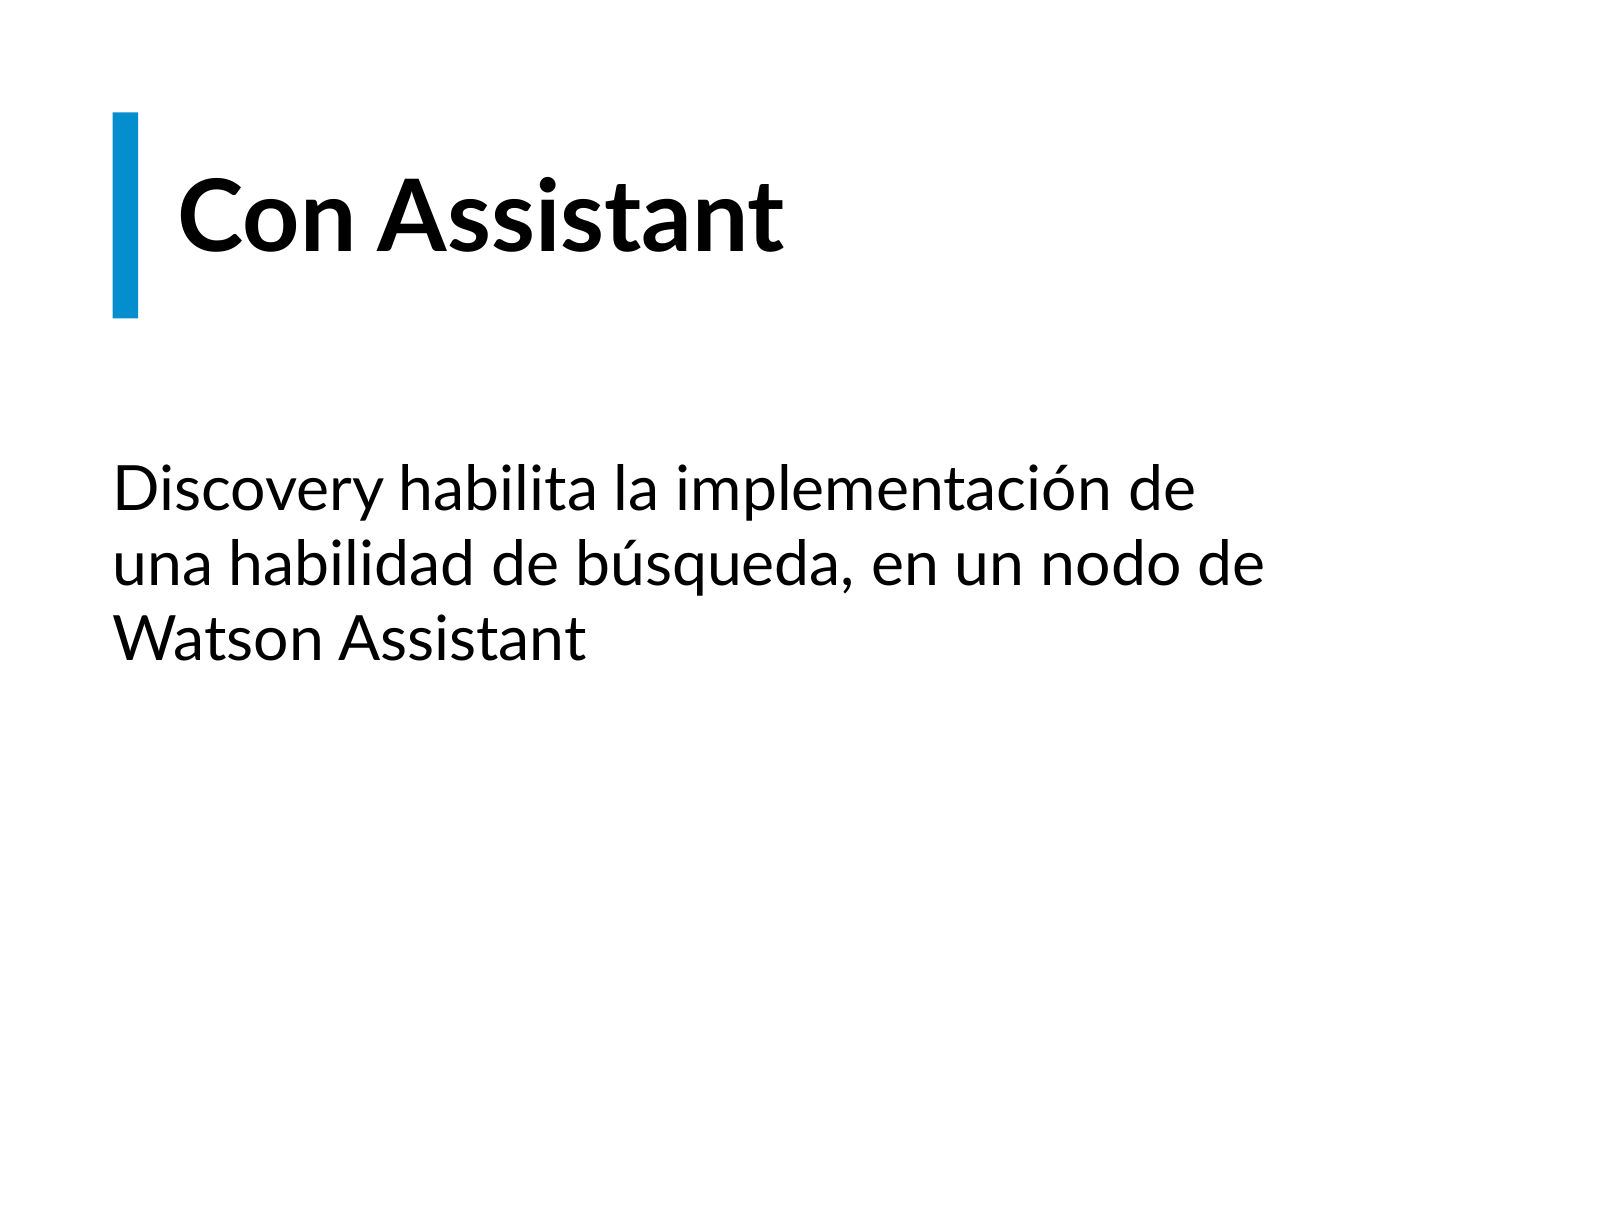

# Con Assistant
Discovery habilita la implementación de una habilidad de búsqueda, en un nodo de Watson Assistant